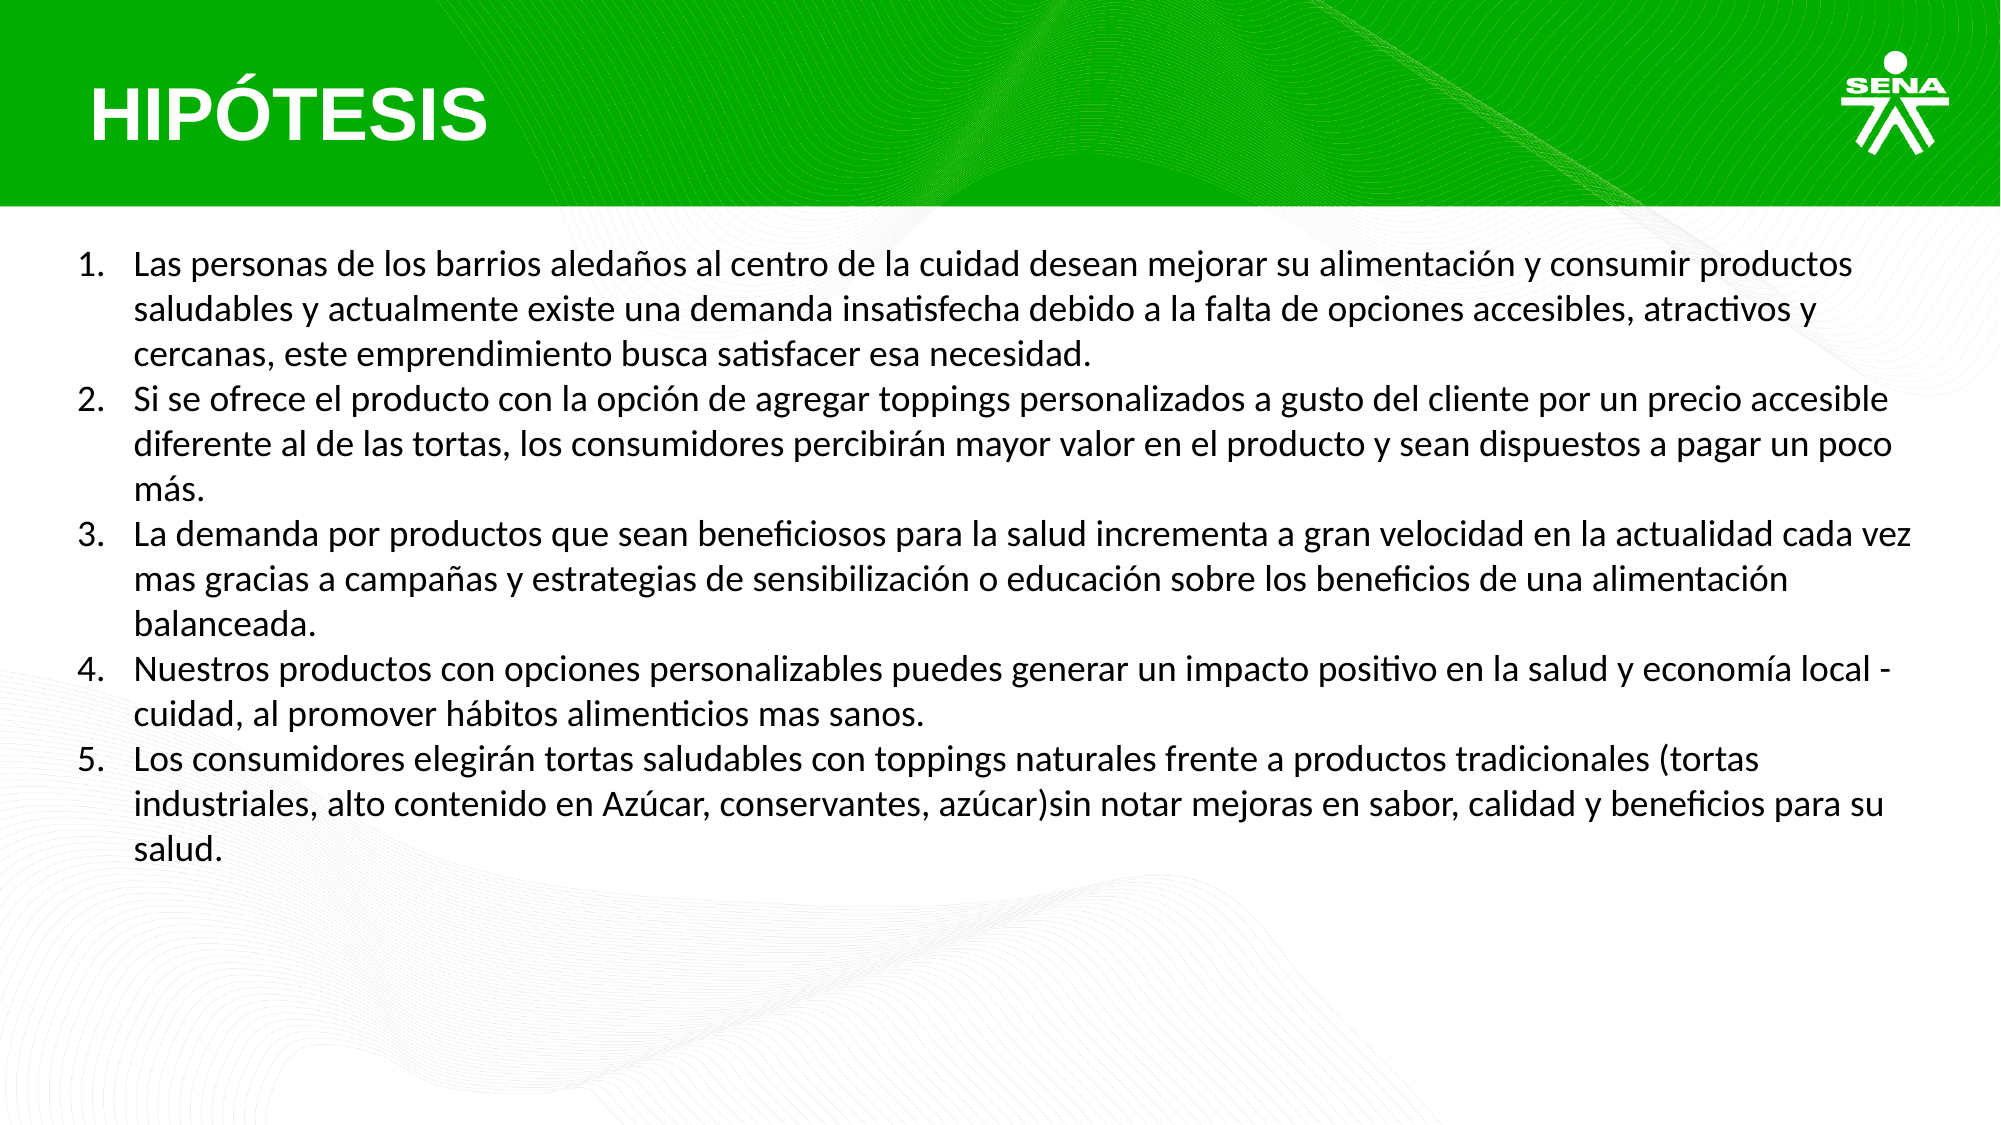

HIPÓTESIS
Las personas de los barrios aledaños al centro de la cuidad desean mejorar su alimentación y consumir productos saludables y actualmente existe una demanda insatisfecha debido a la falta de opciones accesibles, atractivos y cercanas, este emprendimiento busca satisfacer esa necesidad.
Si se ofrece el producto con la opción de agregar toppings personalizados a gusto del cliente por un precio accesible diferente al de las tortas, los consumidores percibirán mayor valor en el producto y sean dispuestos a pagar un poco más.
La demanda por productos que sean beneficiosos para la salud incrementa a gran velocidad en la actualidad cada vez mas gracias a campañas y estrategias de sensibilización o educación sobre los beneficios de una alimentación balanceada.
Nuestros productos con opciones personalizables puedes generar un impacto positivo en la salud y economía local -cuidad, al promover hábitos alimenticios mas sanos.
Los consumidores elegirán tortas saludables con toppings naturales frente a productos tradicionales (tortas industriales, alto contenido en Azúcar, conservantes, azúcar)sin notar mejoras en sabor, calidad y beneficios para su salud.